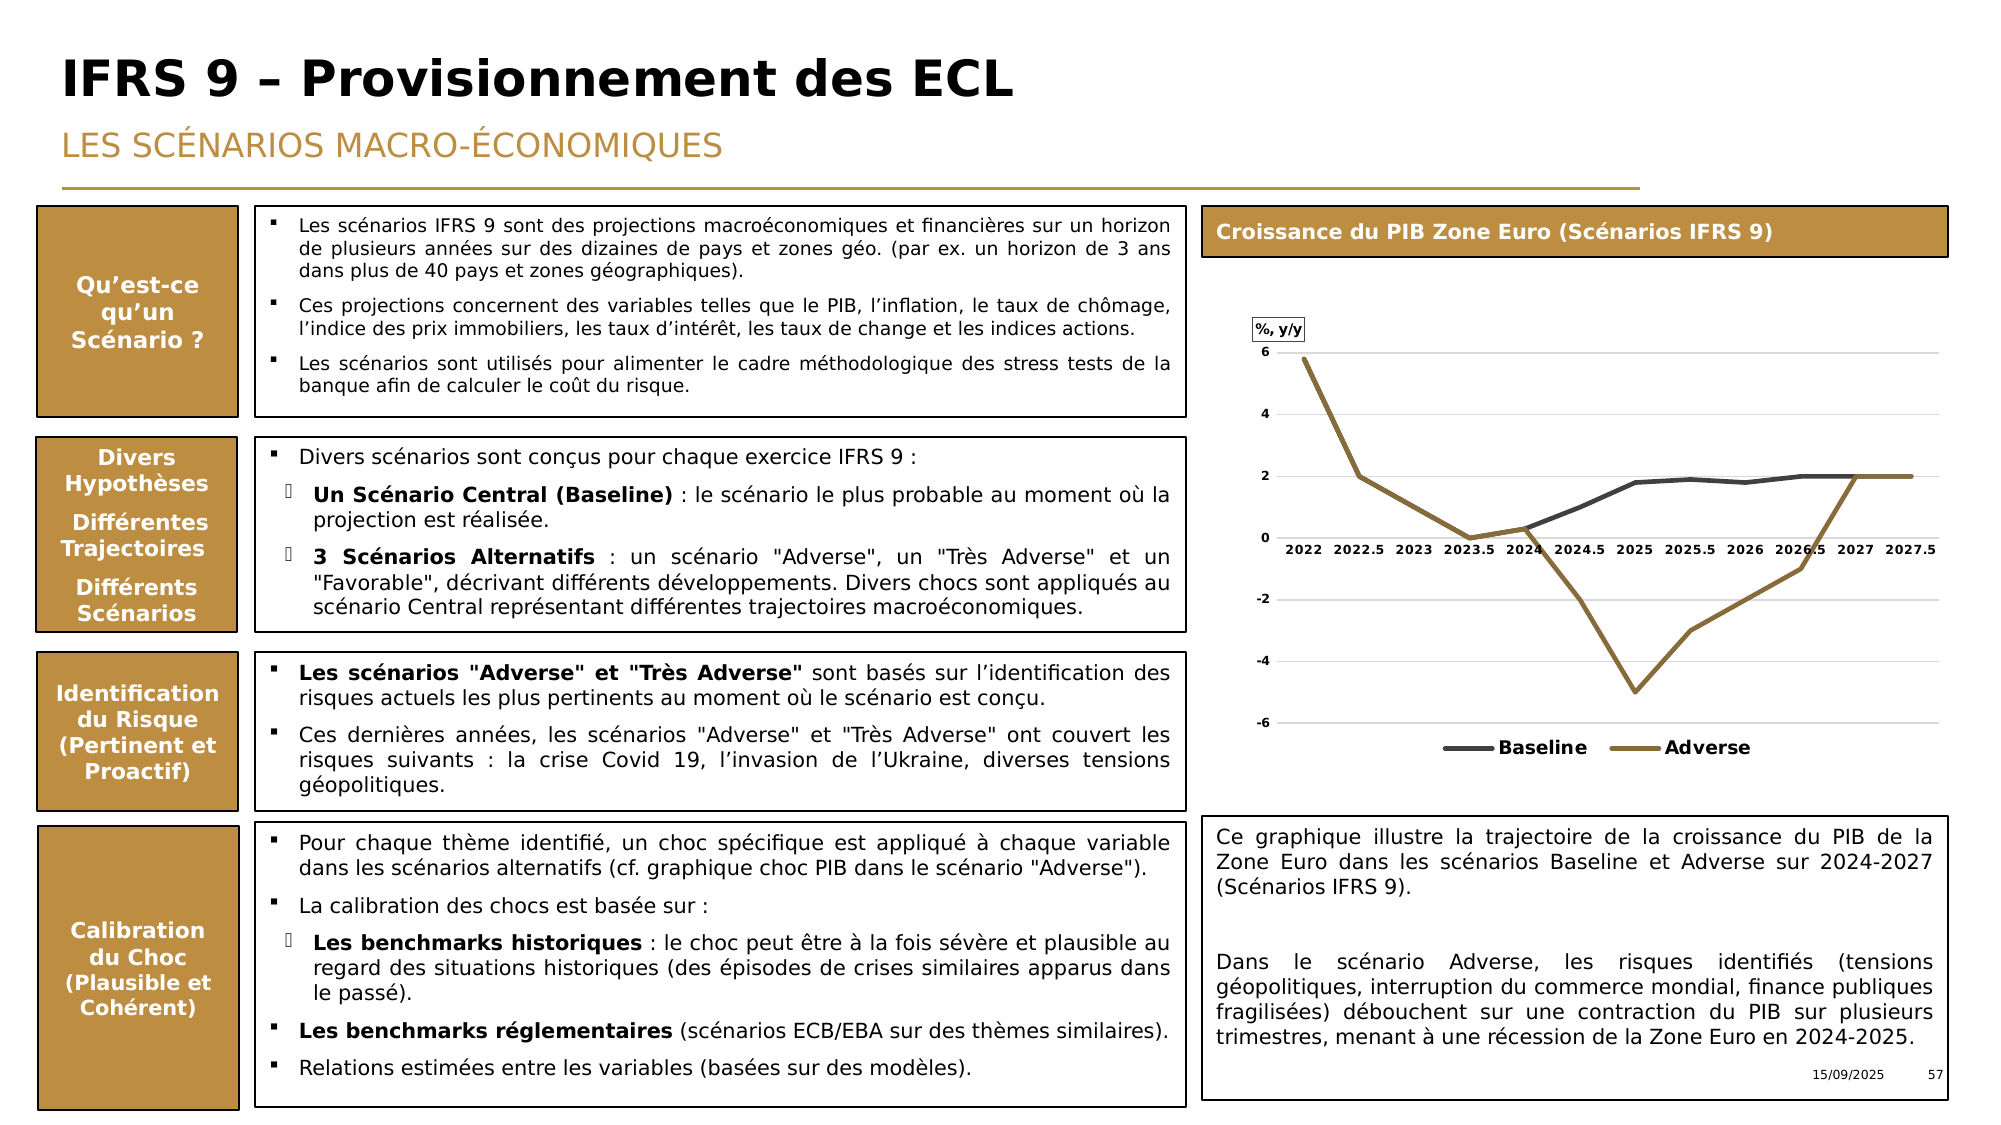

# IFRS 9 – Provisionnement des ECL
Les scénarios macro-économiques

Qu’est-ce qu’un Scénario ?
Les scénarios IFRS 9 sont des projections macroéconomiques et financières sur un horizon de plusieurs années sur des dizaines de pays et zones géo. (par ex. un horizon de 3 ans dans plus de 40 pays et zones géographiques).
Ces projections concernent des variables telles que le PIB, l’inflation, le taux de chômage, l’indice des prix immobiliers, les taux d’intérêt, les taux de change et les indices actions.
Les scénarios sont utilisés pour alimenter le cadre méthodologique des stress tests de la banque afin de calculer le coût du risque.
Croissance du PIB Zone Euro (Scénarios IFRS 9)

### Chart

| Category | Baseline | Adverse |
|---|---|---|
| 2022 | 5.8 | 5.8 |
| 2022.5 | 2.0 | 2.0 |
| 2023 | 1.0 | 1.0 |
| 2023.5 | 0.0 | 0.0 |
| 2024 | 0.3 | 0.3 |
| 2024.5 | 1.0 | -2.0 |
| 2025 | 1.8 | -5.0 |
| 2025.5 | 1.9 | -3.0 |
| 2026 | 1.8 | -2.0 |
| 2026.5 | 2.0 | -1.0 |
| 2027 | 2.0 | 2.0 |
| 2027.5 | 2.0 | 2.0 |
Divers scénarios sont conçus pour chaque exercice IFRS 9 :
Un Scénario Central (Baseline) : le scénario le plus probable au moment où la projection est réalisée.
3 Scénarios Alternatifs : un scénario "Adverse", un "Très Adverse" et un "Favorable", décrivant différents développements. Divers chocs sont appliqués au scénario Central représentant différentes trajectoires macroéconomiques.
Divers Hypothèses
 Différentes Trajectoires
Différents Scénarios
Identification du Risque (Pertinent et Proactif)
Les scénarios "Adverse" et "Très Adverse" sont basés sur l’identification des risques actuels les plus pertinents au moment où le scénario est conçu.
Ces dernières années, les scénarios "Adverse" et "Très Adverse" ont couvert les risques suivants : la crise Covid 19, l’invasion de l’Ukraine, diverses tensions géopolitiques.
Ce graphique illustre la trajectoire de la croissance du PIB de la Zone Euro dans les scénarios Baseline et Adverse sur 2024-2027 (Scénarios IFRS 9).

Dans le scénario Adverse, les risques identifiés (tensions géopolitiques, interruption du commerce mondial, finance publiques fragilisées) débouchent sur une contraction du PIB sur plusieurs trimestres, menant à une récession de la Zone Euro en 2024-2025.
Pour chaque thème identifié, un choc spécifique est appliqué à chaque variable dans les scénarios alternatifs (cf. graphique choc PIB dans le scénario "Adverse").
La calibration des chocs est basée sur :
Les benchmarks historiques : le choc peut être à la fois sévère et plausible au regard des situations historiques (des épisodes de crises similaires apparus dans le passé).
Les benchmarks réglementaires (scénarios ECB/EBA sur des thèmes similaires).
Relations estimées entre les variables (basées sur des modèles).
Calibration du Choc (Plausible et Cohérent)